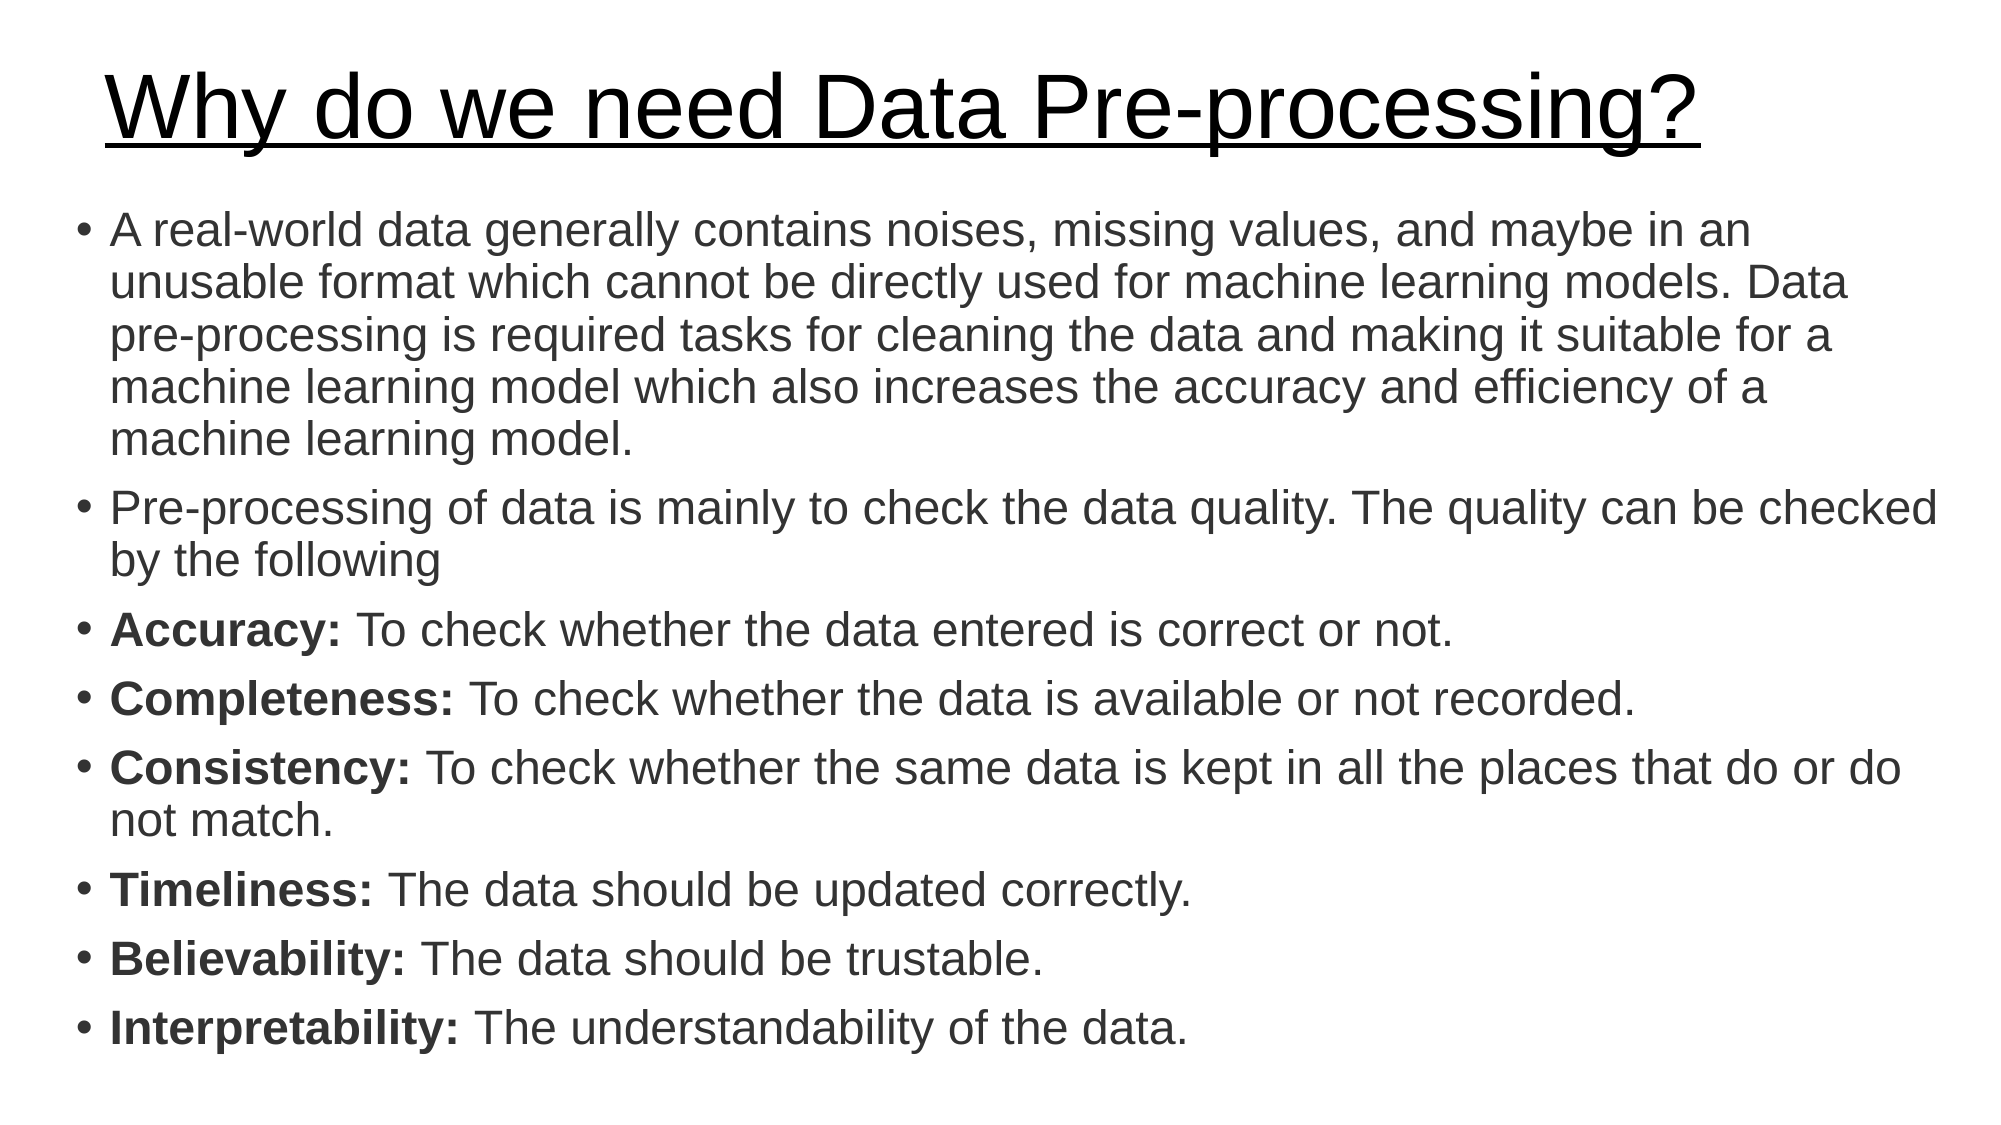

# Why do we need Data Pre-processing?
A real-world data generally contains noises, missing values, and maybe in an unusable format which cannot be directly used for machine learning models. Data pre-processing is required tasks for cleaning the data and making it suitable for a machine learning model which also increases the accuracy and efficiency of a machine learning model.
Pre-processing of data is mainly to check the data quality. The quality can be checked by the following
Accuracy: To check whether the data entered is correct or not.
Completeness: To check whether the data is available or not recorded.
Consistency: To check whether the same data is kept in all the places that do or do not match.
Timeliness: The data should be updated correctly.
Believability: The data should be trustable.
Interpretability: The understandability of the data.